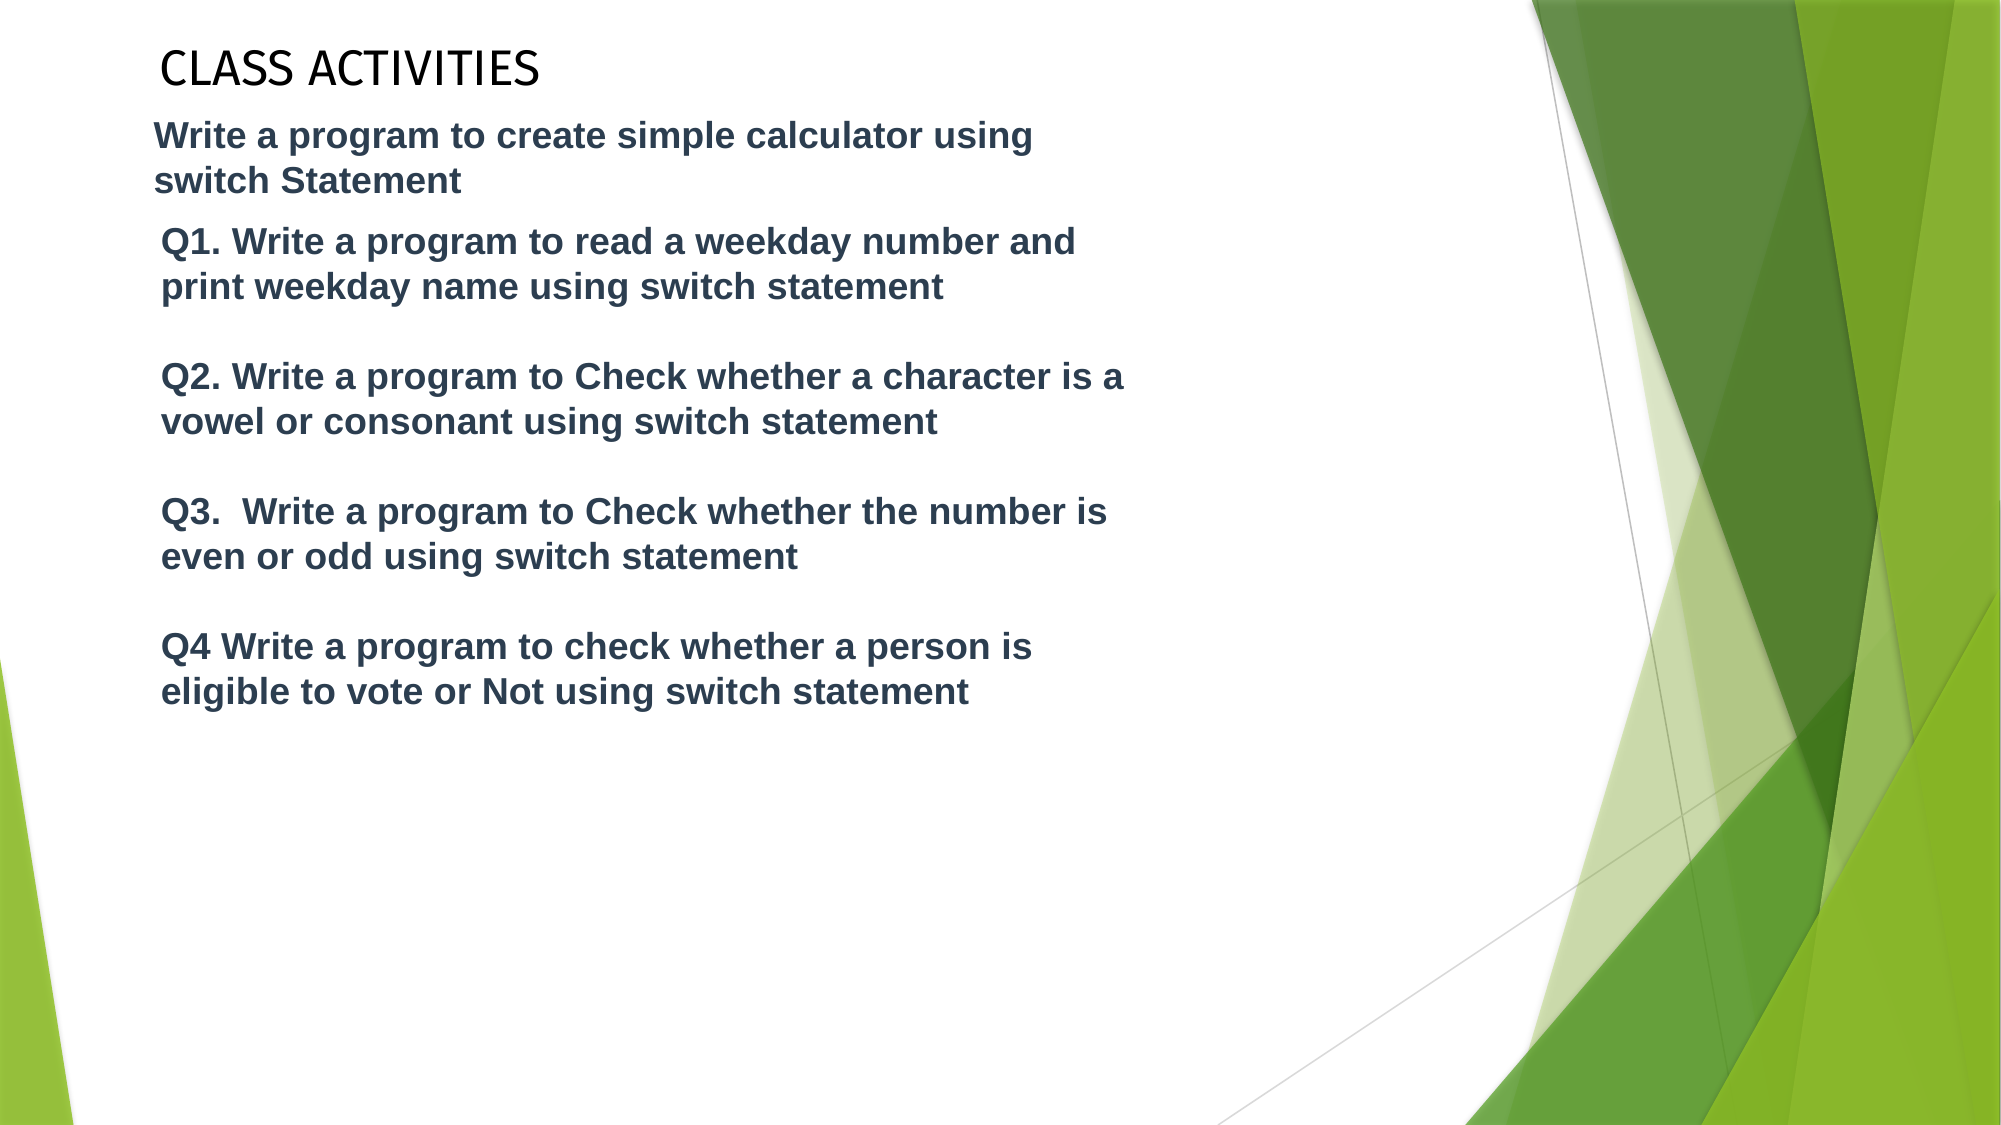

CLASS ACTIVITIES
Write a program to create simple calculator using switch Statement
Q1. Write a program to read a weekday number and print weekday name using switch statement

Q2. Write a program to Check whether a character is a vowel or consonant using switch statement

Q3.  Write a program to Check whether the number is even or odd using switch statement

Q4 Write a program to check whether a person is eligible to vote or Not using switch statement